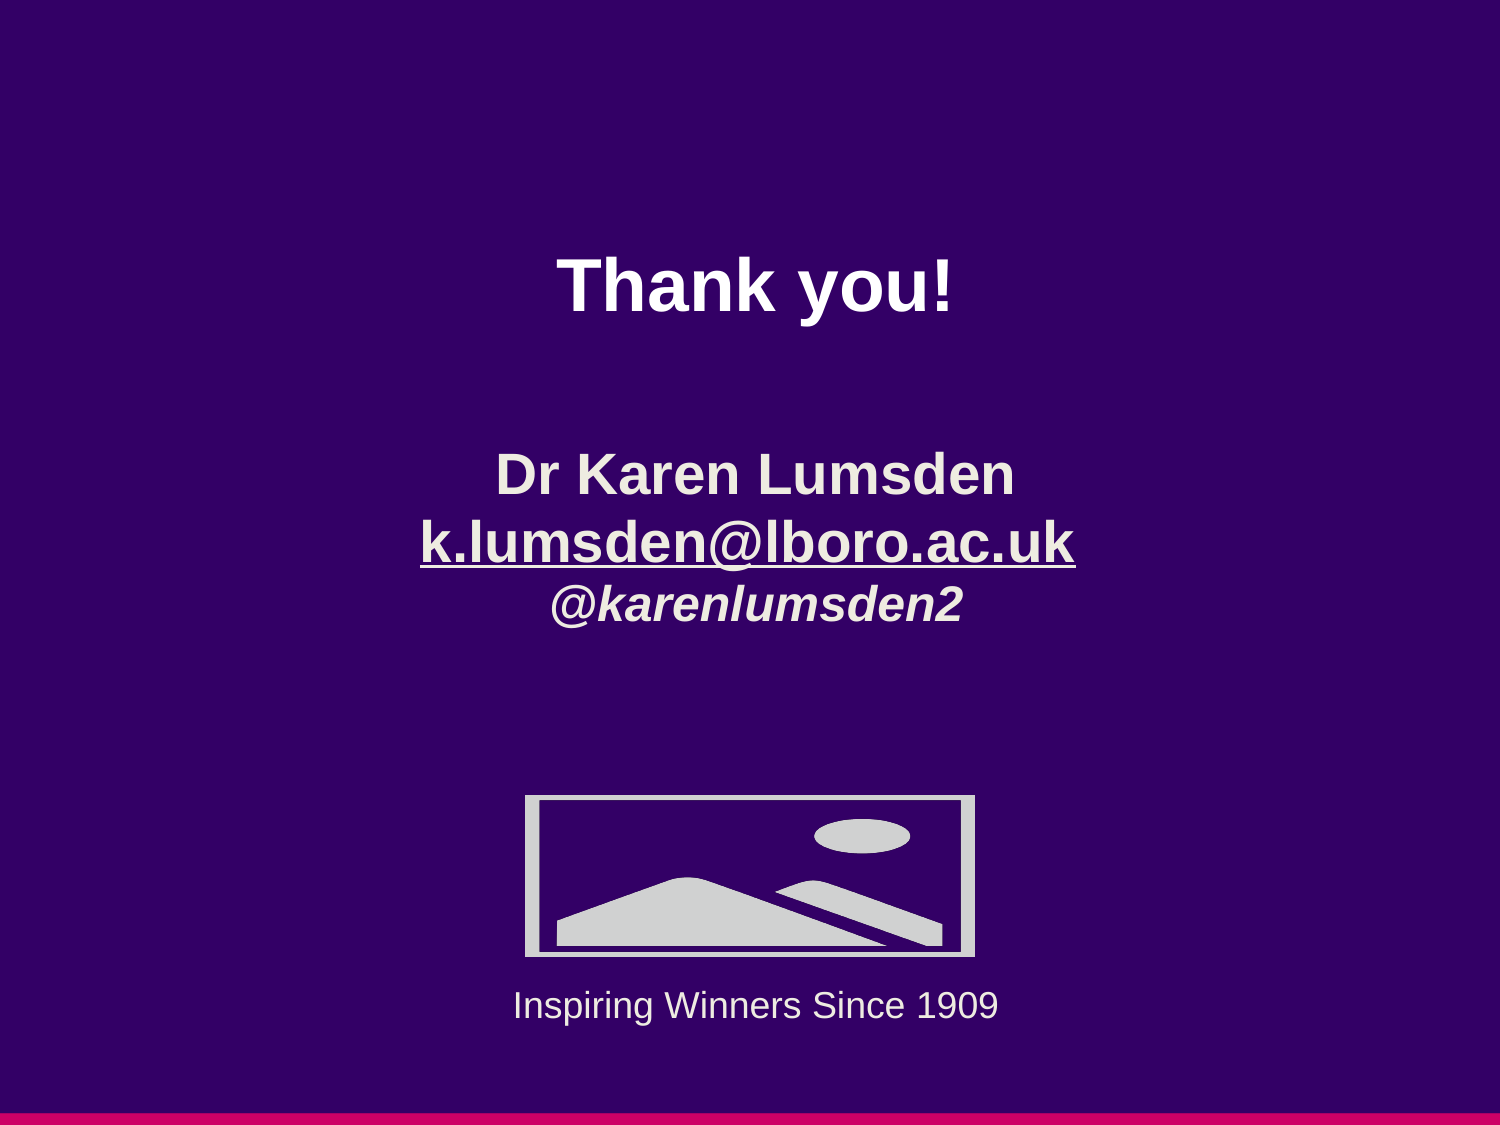

Thank you!
Dr Karen Lumsden
k.lumsden@lboro.ac.uk
@karenlumsden2
Inspiring Winners Since 1909